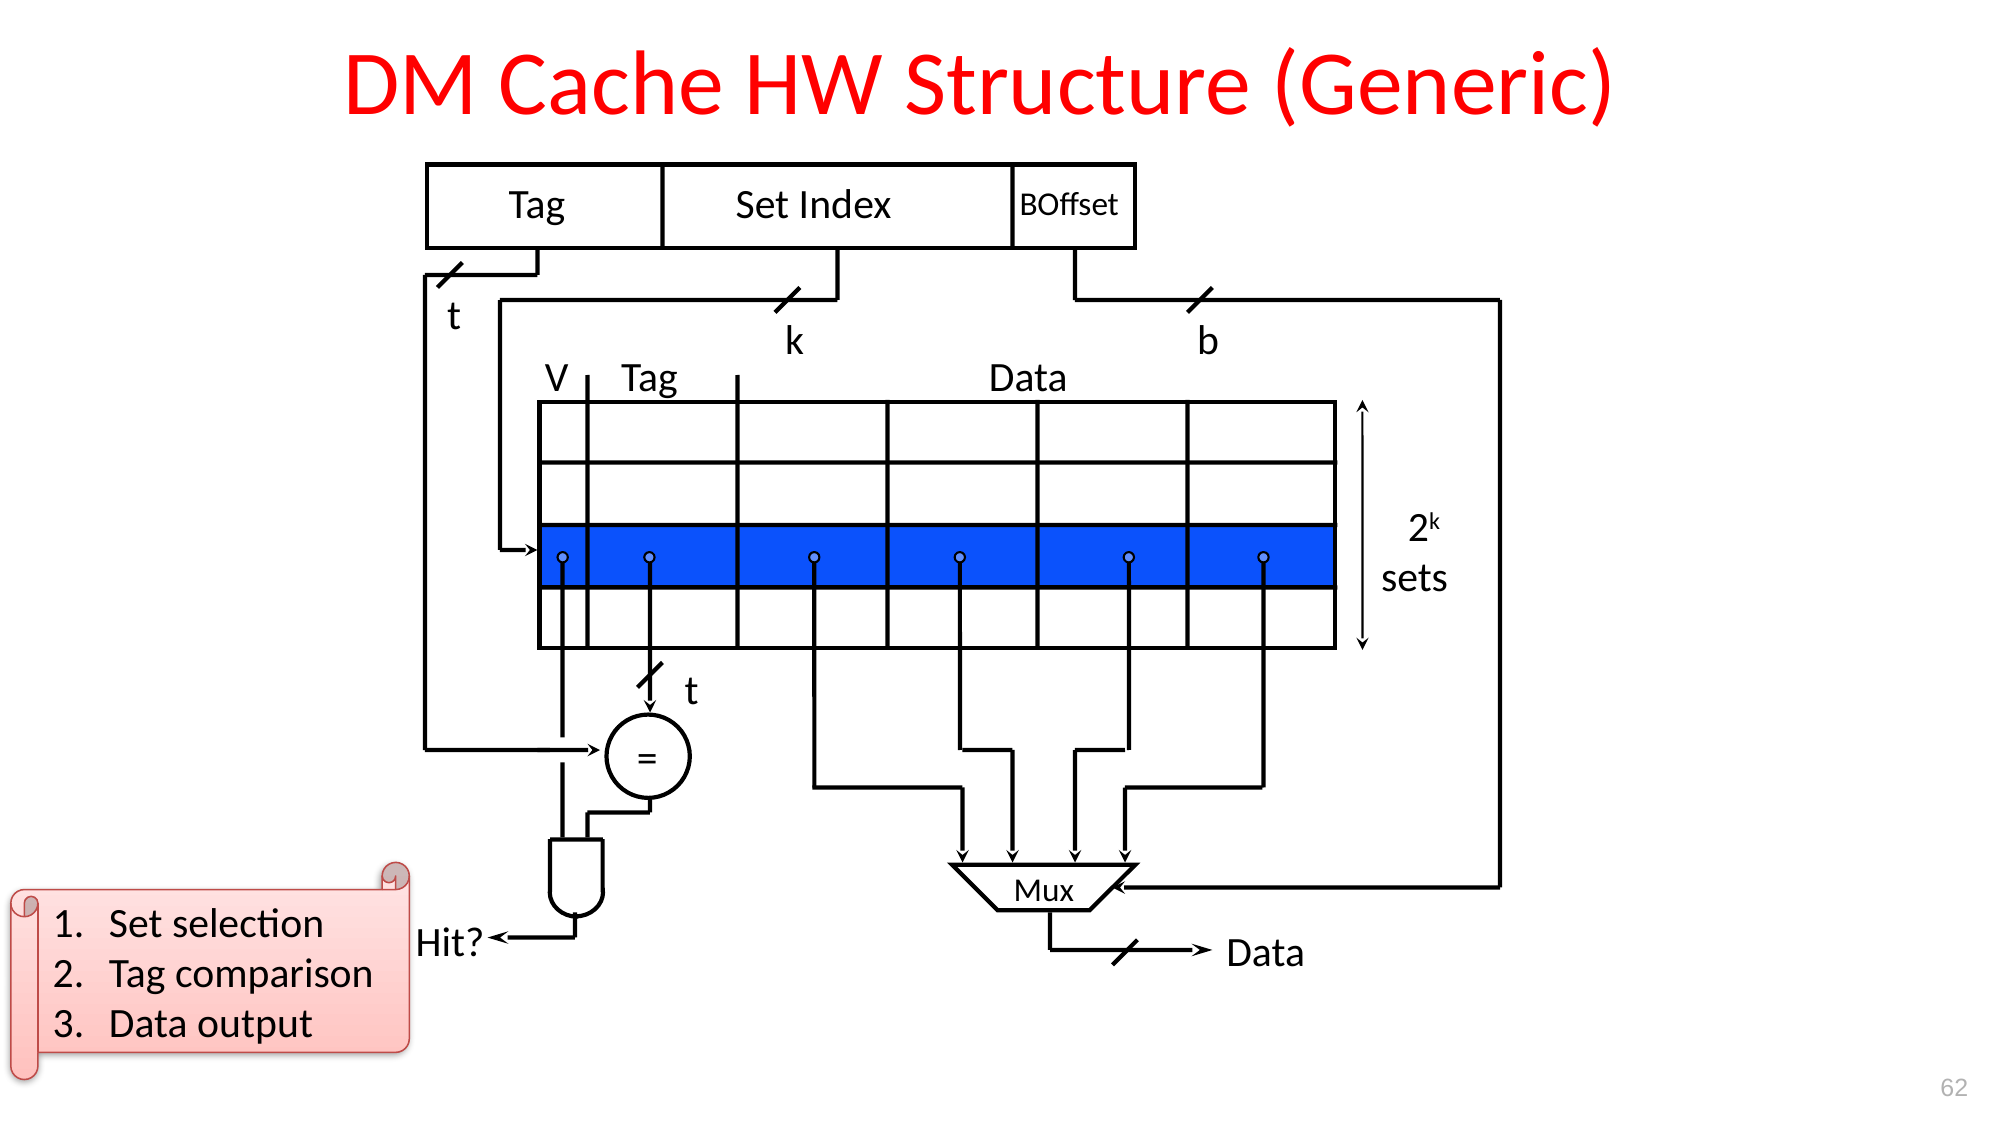

# DM Cache HW Structure (Generic)

  Tag
Set Index
BOffset

 t

 k
 b
  V
  Tag
Data

  2k
sets

 t

 =

Set selection
Tag comparison
Data output
Mux

Hit?

Data

62